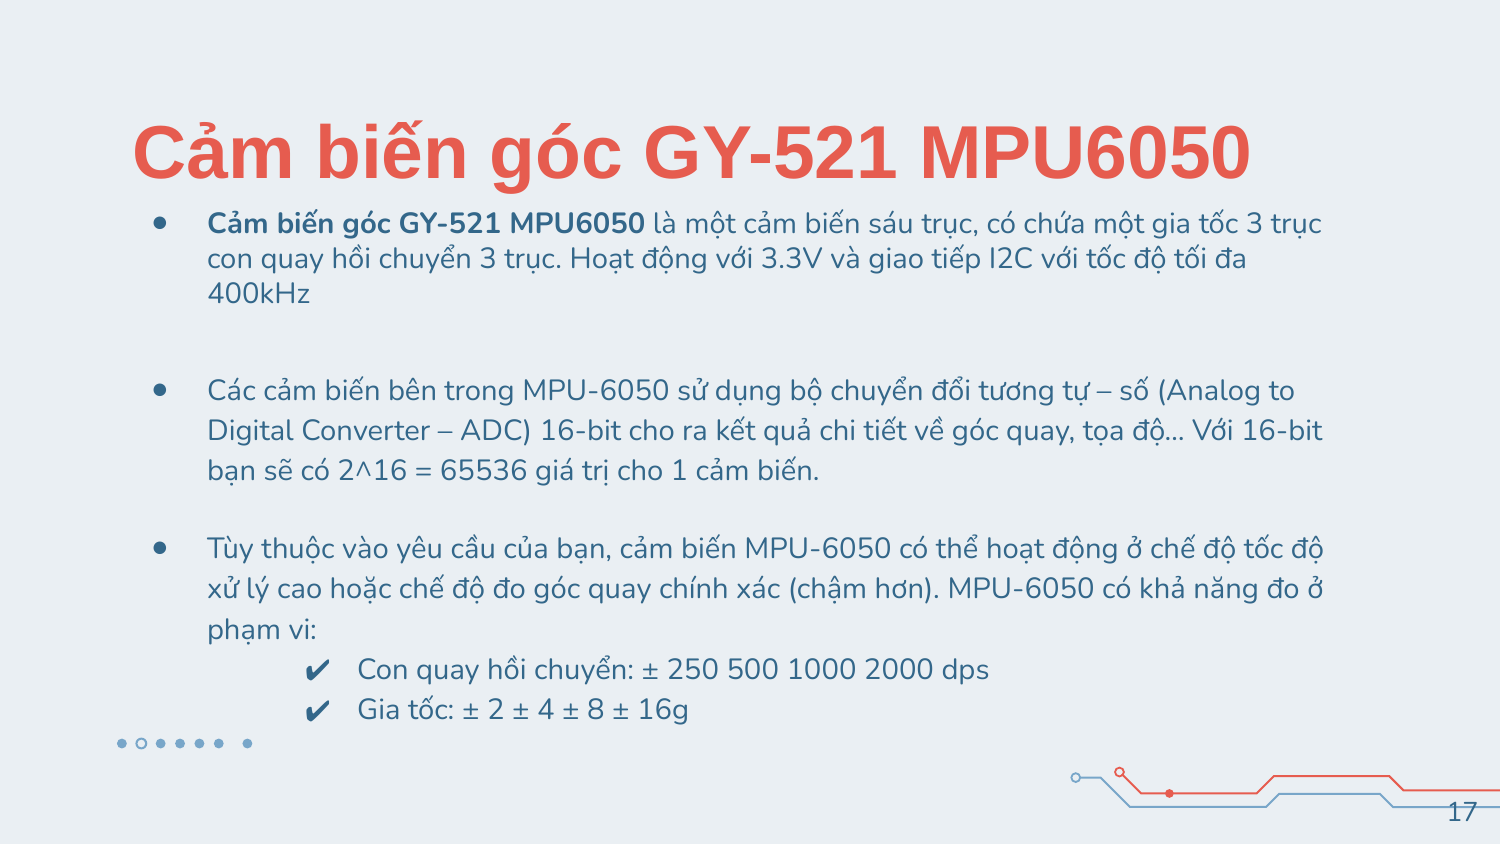

# Cảm biến góc GY-521 MPU6050
Cảm biến góc GY-521 MPU6050 là một cảm biến sáu trục, có chứa một gia tốc 3 trục con quay hồi chuyển 3 trục. Hoạt động với 3.3V và giao tiếp I2C với tốc độ tối đa 400kHz
Các cảm biến bên trong MPU-6050 sử dụng bộ chuyển đổi tương tự – số (Analog to Digital Converter – ADC) 16-bit cho ra kết quả chi tiết về góc quay, tọa độ… Với 16-bit bạn sẽ có 2^16 = 65536 giá trị cho 1 cảm biến.

Tùy thuộc vào yêu cầu của bạn, cảm biến MPU-6050 có thể hoạt động ở chế độ tốc độ xử lý cao hoặc chế độ đo góc quay chính xác (chậm hơn). MPU-6050 có khả năng đo ở phạm vi:
Con quay hồi chuyển: ± 250 500 1000 2000 dps
Gia tốc: ± 2 ± 4 ± 8 ± 16g
17